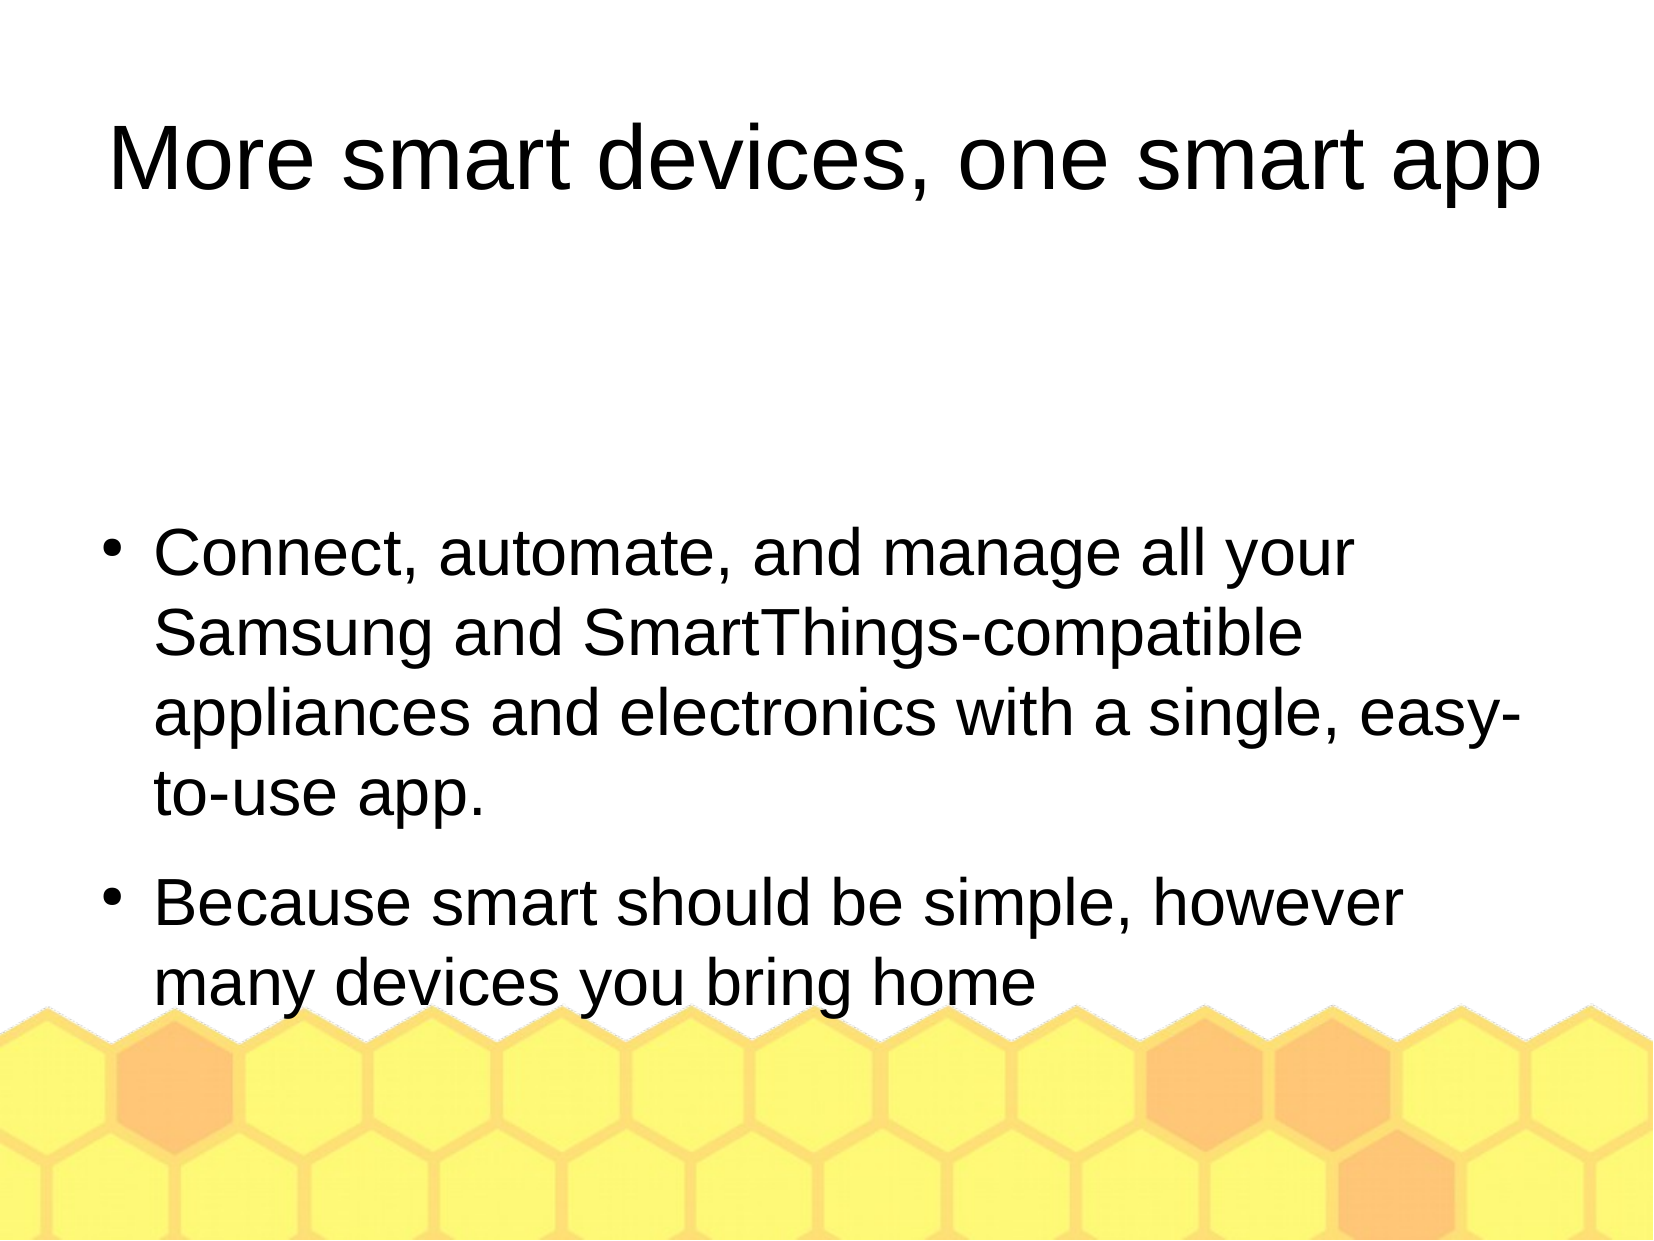

More smart devices, one smart app

Connect, automate, and manage all your Samsung and SmartThings-compatible appliances and electronics with a single, easy-to-use app.
Because smart should be simple, however many devices you bring home